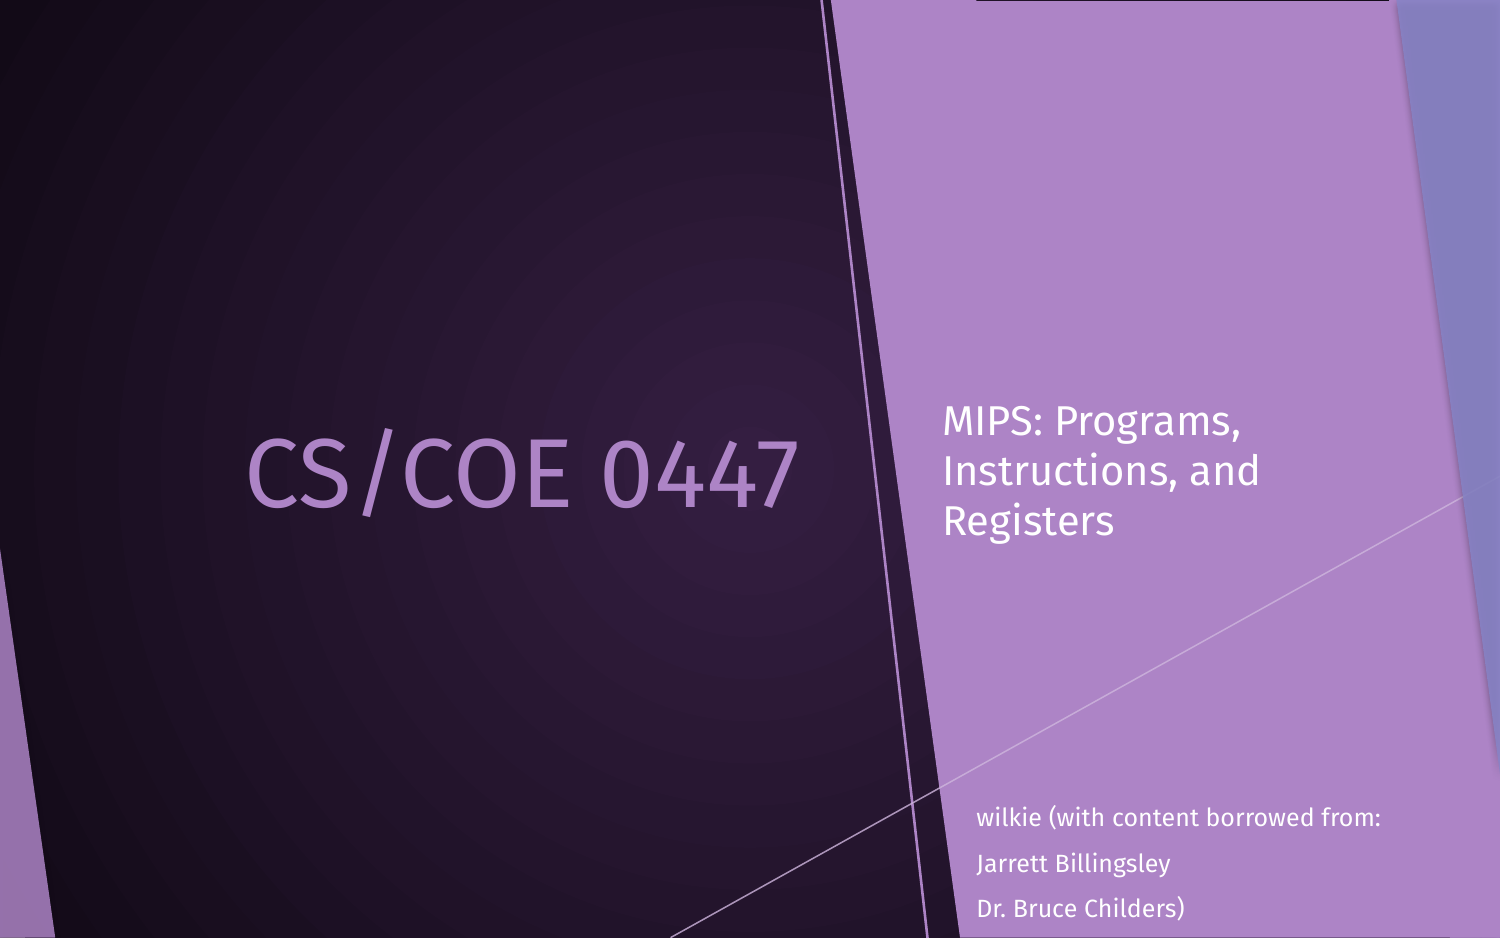

# CS/COE 0447
MIPS: Programs, Instructions, and Registers

wilkie (with content borrowed from:
Jarrett Billingsley
Dr. Bruce Childers)
1